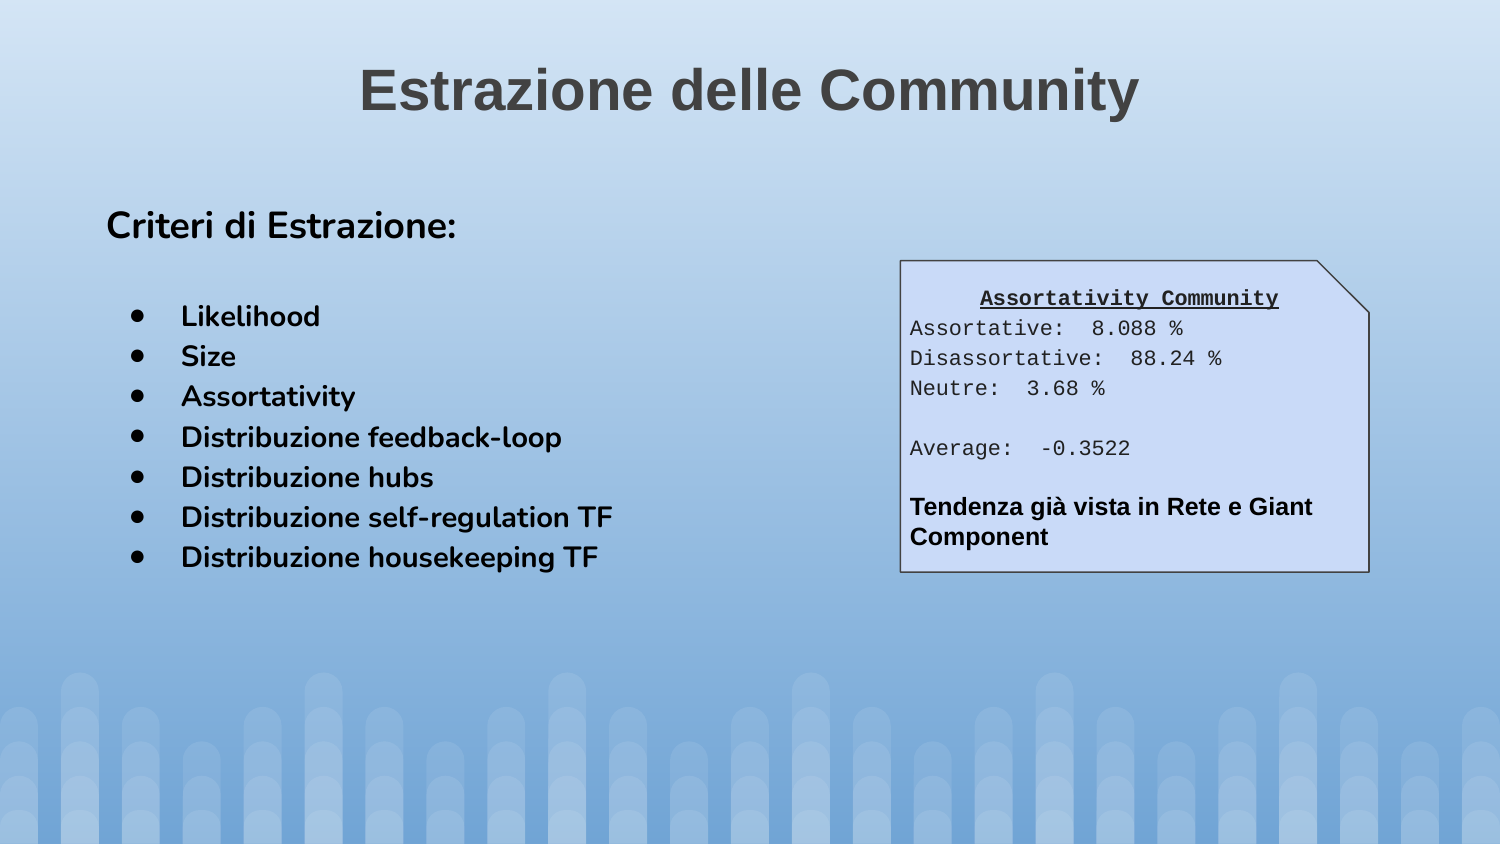

Estrazione delle Community
Criteri di Estrazione:

Likelihood
Size
Assortativity
Distribuzione feedback-loop
Distribuzione hubs
Distribuzione self-regulation TF
Distribuzione housekeeping TF

Assortativity Community
Assortative:  8.088 %
Disassortative:  88.24 %
Neutre:  3.68 %

Average:  -0.3522

Tendenza già vista in Rete e Giant Component